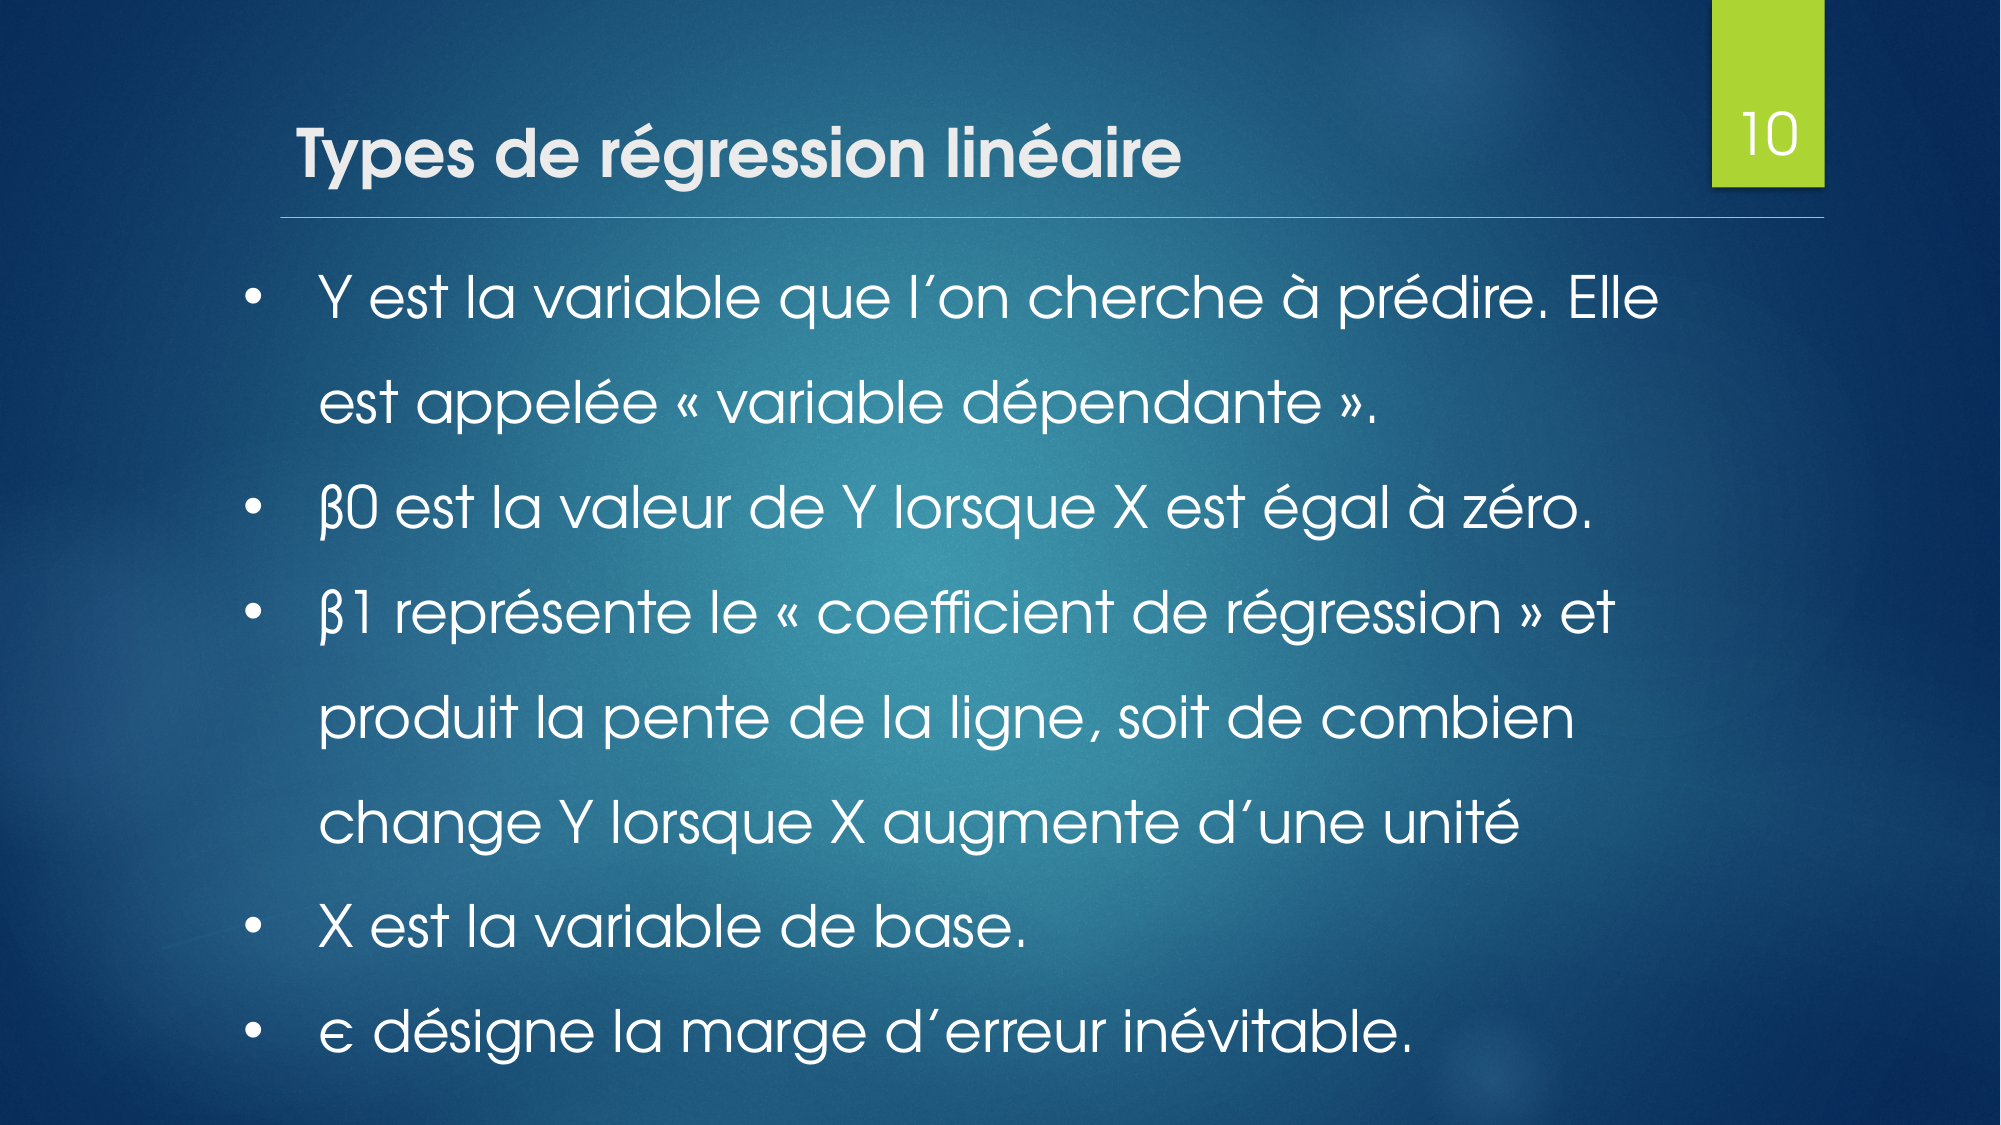

10
# Types de régression linéaire
Y est la variable que l’on cherche à prédire. Elle est appelée « variable dépendante ».
β0 est la valeur de Y lorsque X est égal à zéro.
β1 représente le « coefficient de régression » et produit la pente de la ligne, soit de combien change Y lorsque X augmente d’une unité
X est la variable de base.
ϵ désigne la marge d’erreur inévitable.